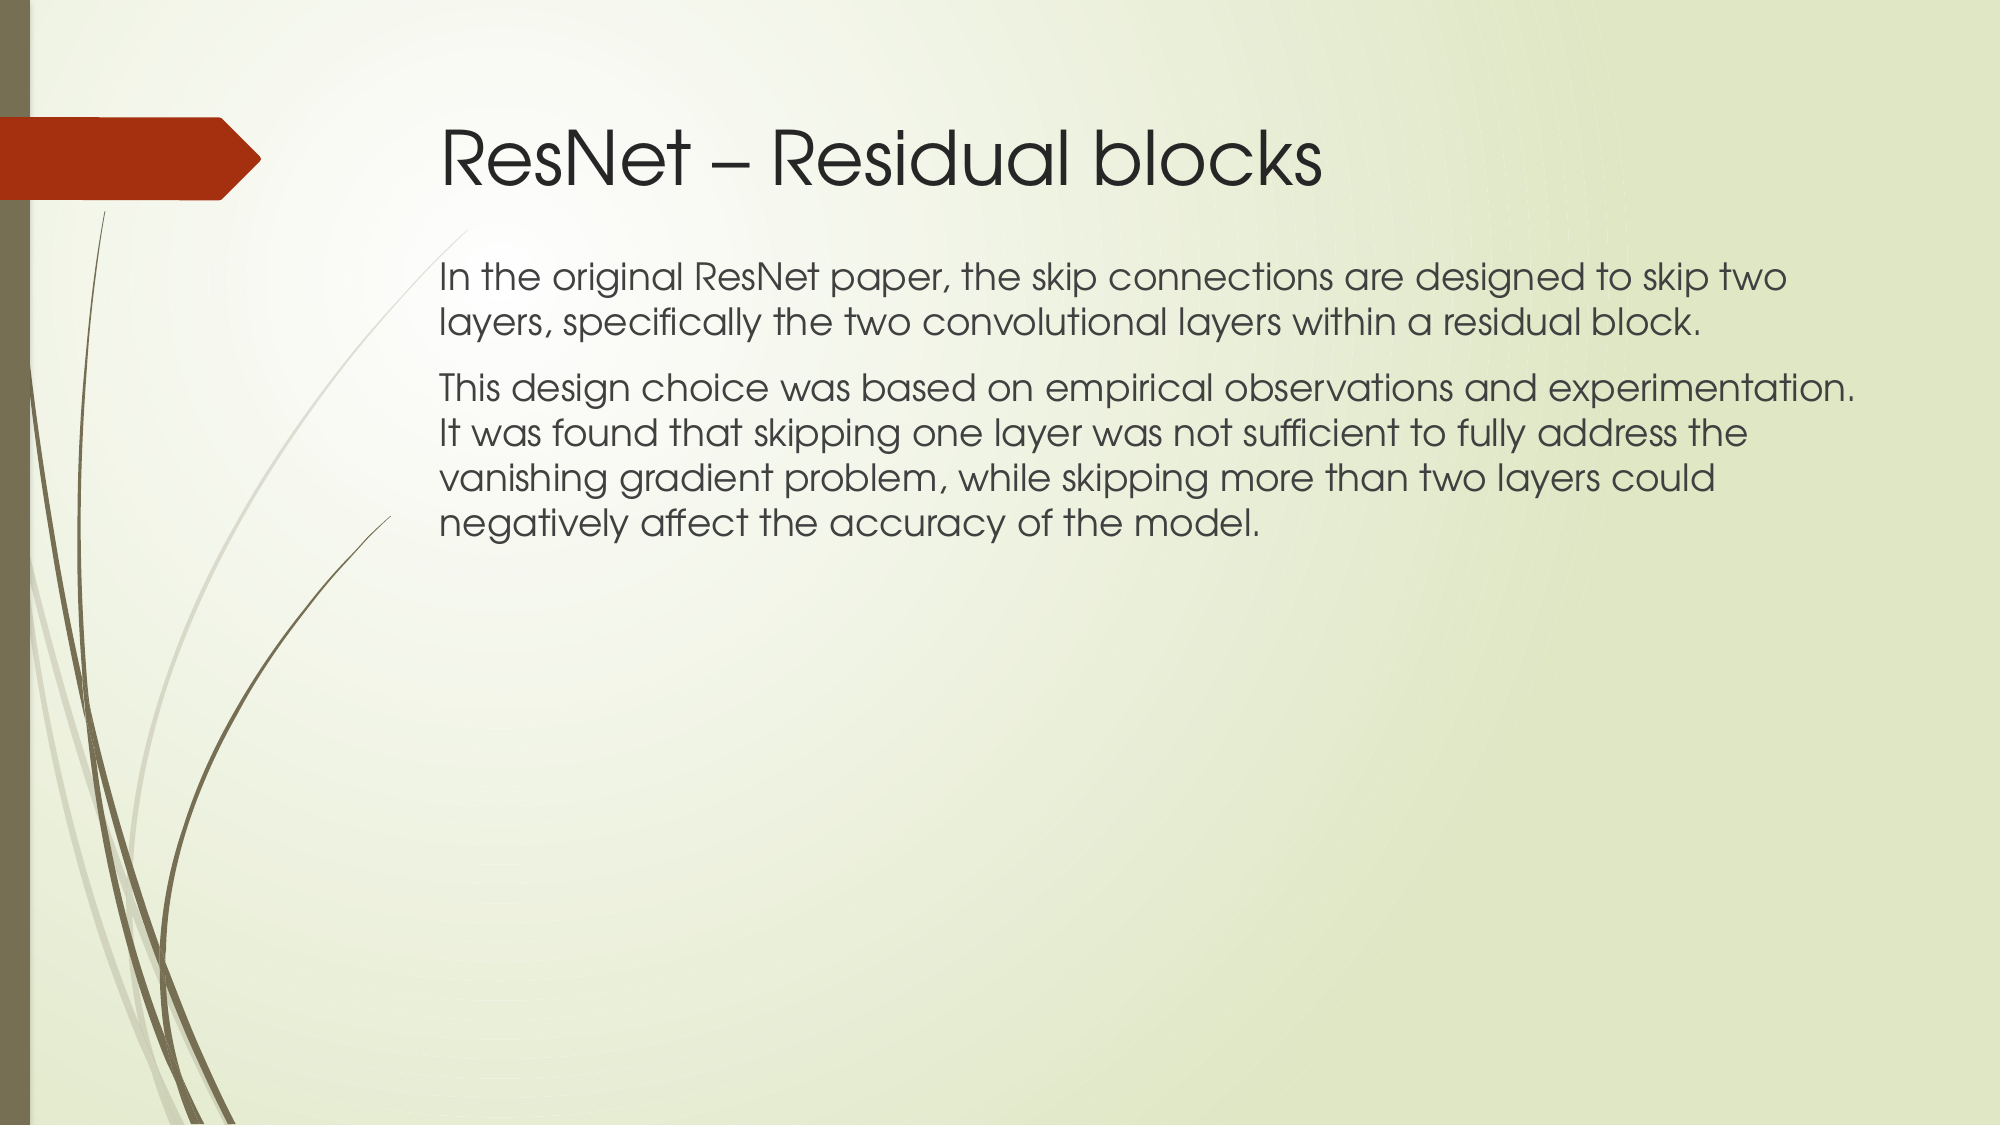

# ResNet – Residual blocks
In the original ResNet paper, the skip connections are designed to skip two layers, specifically the two convolutional layers within a residual block.
This design choice was based on empirical observations and experimentation. It was found that skipping one layer was not sufficient to fully address the vanishing gradient problem, while skipping more than two layers could negatively affect the accuracy of the model.